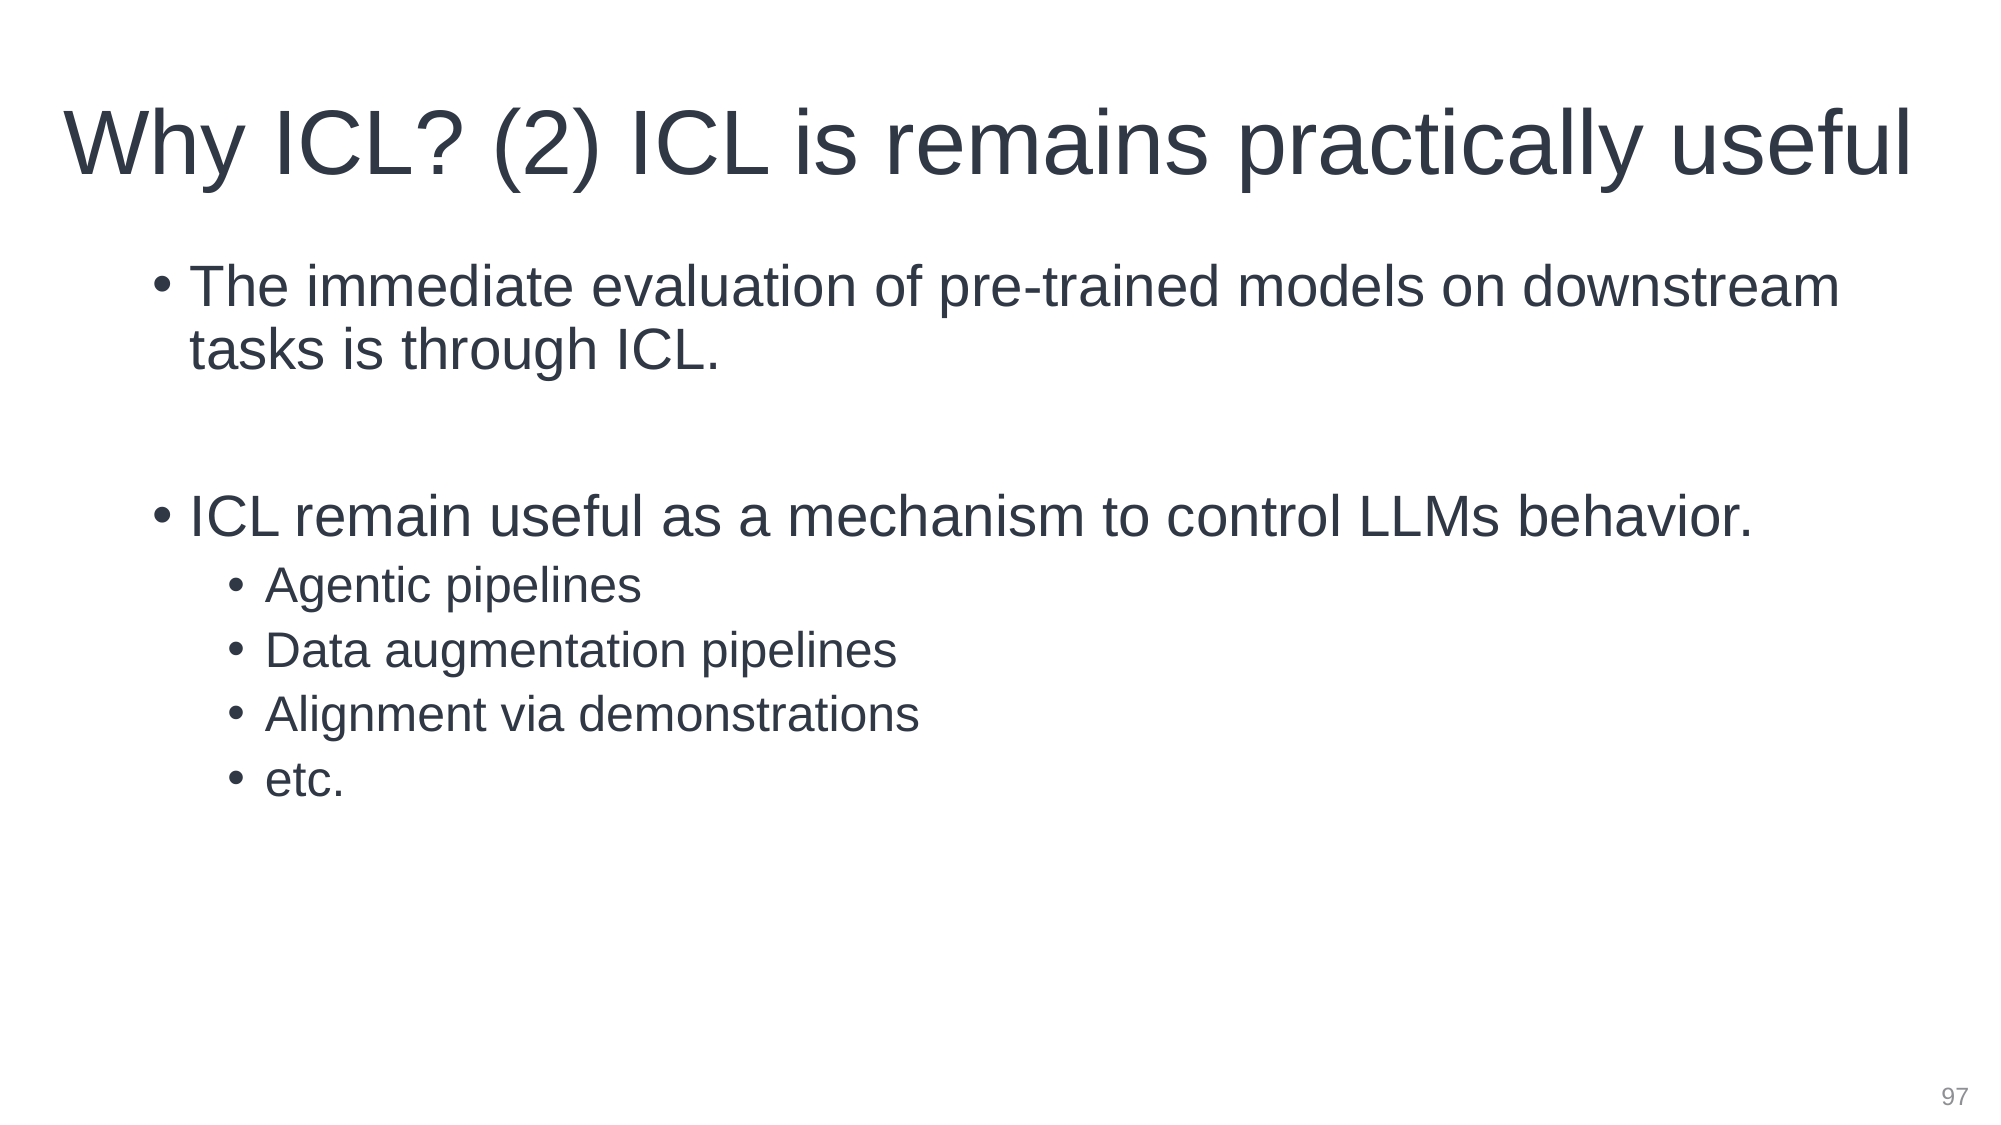

# Why ICL? (2) ICL is remains practically useful
The immediate evaluation of pre-trained models on downstream tasks is through ICL.

ICL remain useful as a mechanism to control LLMs behavior.
Agentic pipelines
Data augmentation pipelines
Alignment via demonstrations
etc.
97